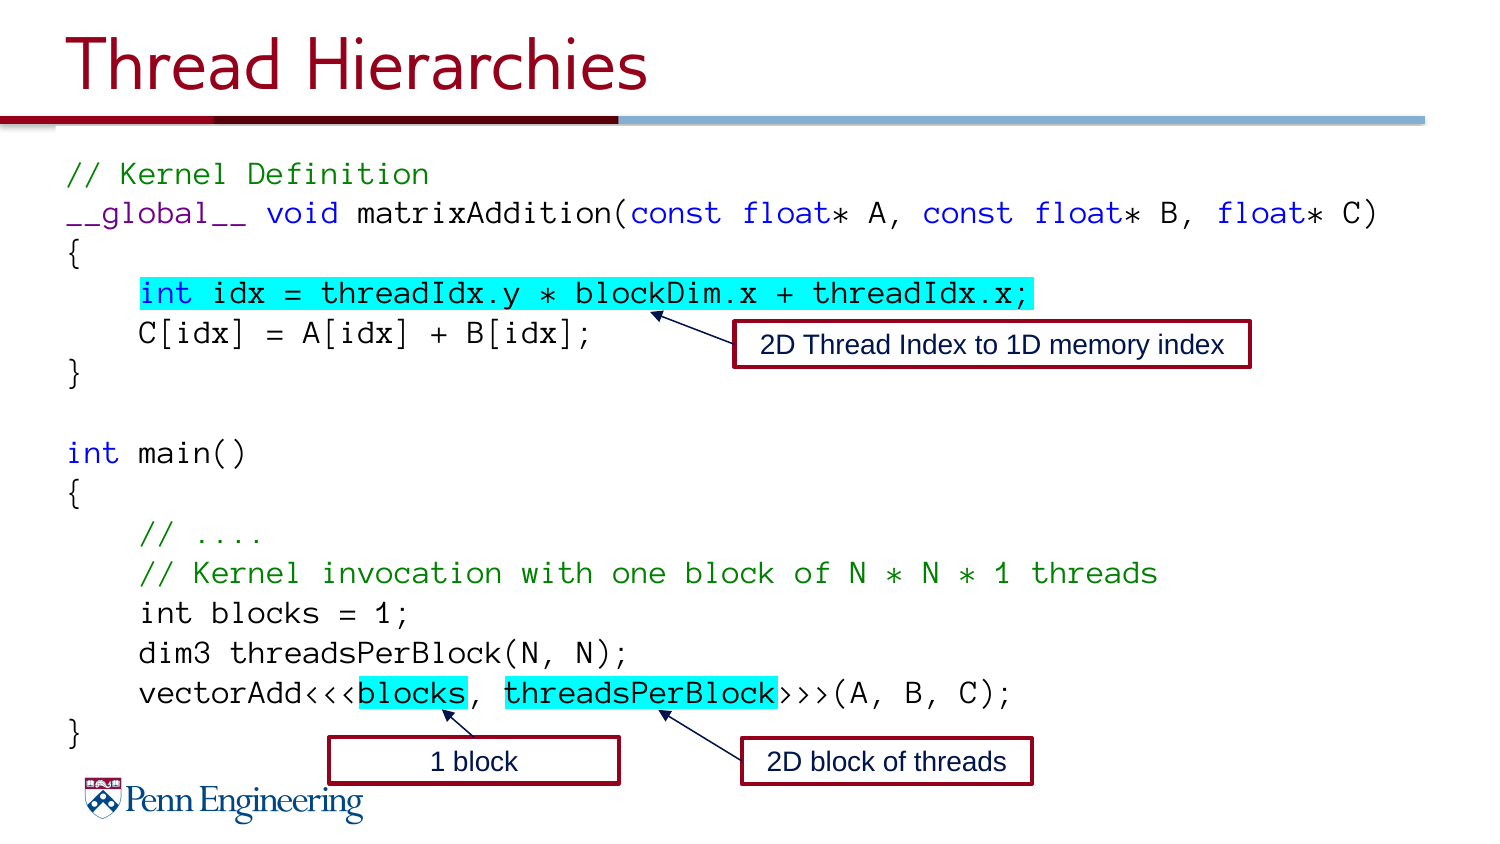

# Thread Hierarchies
// Kernel Definition
__global__ void matrixAddition(const float* A, const float* B, float* C)
{
    int idx = threadIdx.y * blockDim.x + threadIdx.x;
    C[idx] = A[idx] + B[idx];
}

int main()
{
    // ....
    // Kernel invocation with one block of N * N * 1 threads
    int blocks = 1;
    dim3 threadsPerBlock(N, N);
    vectorAdd<<<blocks, threadsPerBlock>>>(A, B, C);
}
2D Thread Index to 1D memory index
1 block
2D block of threads